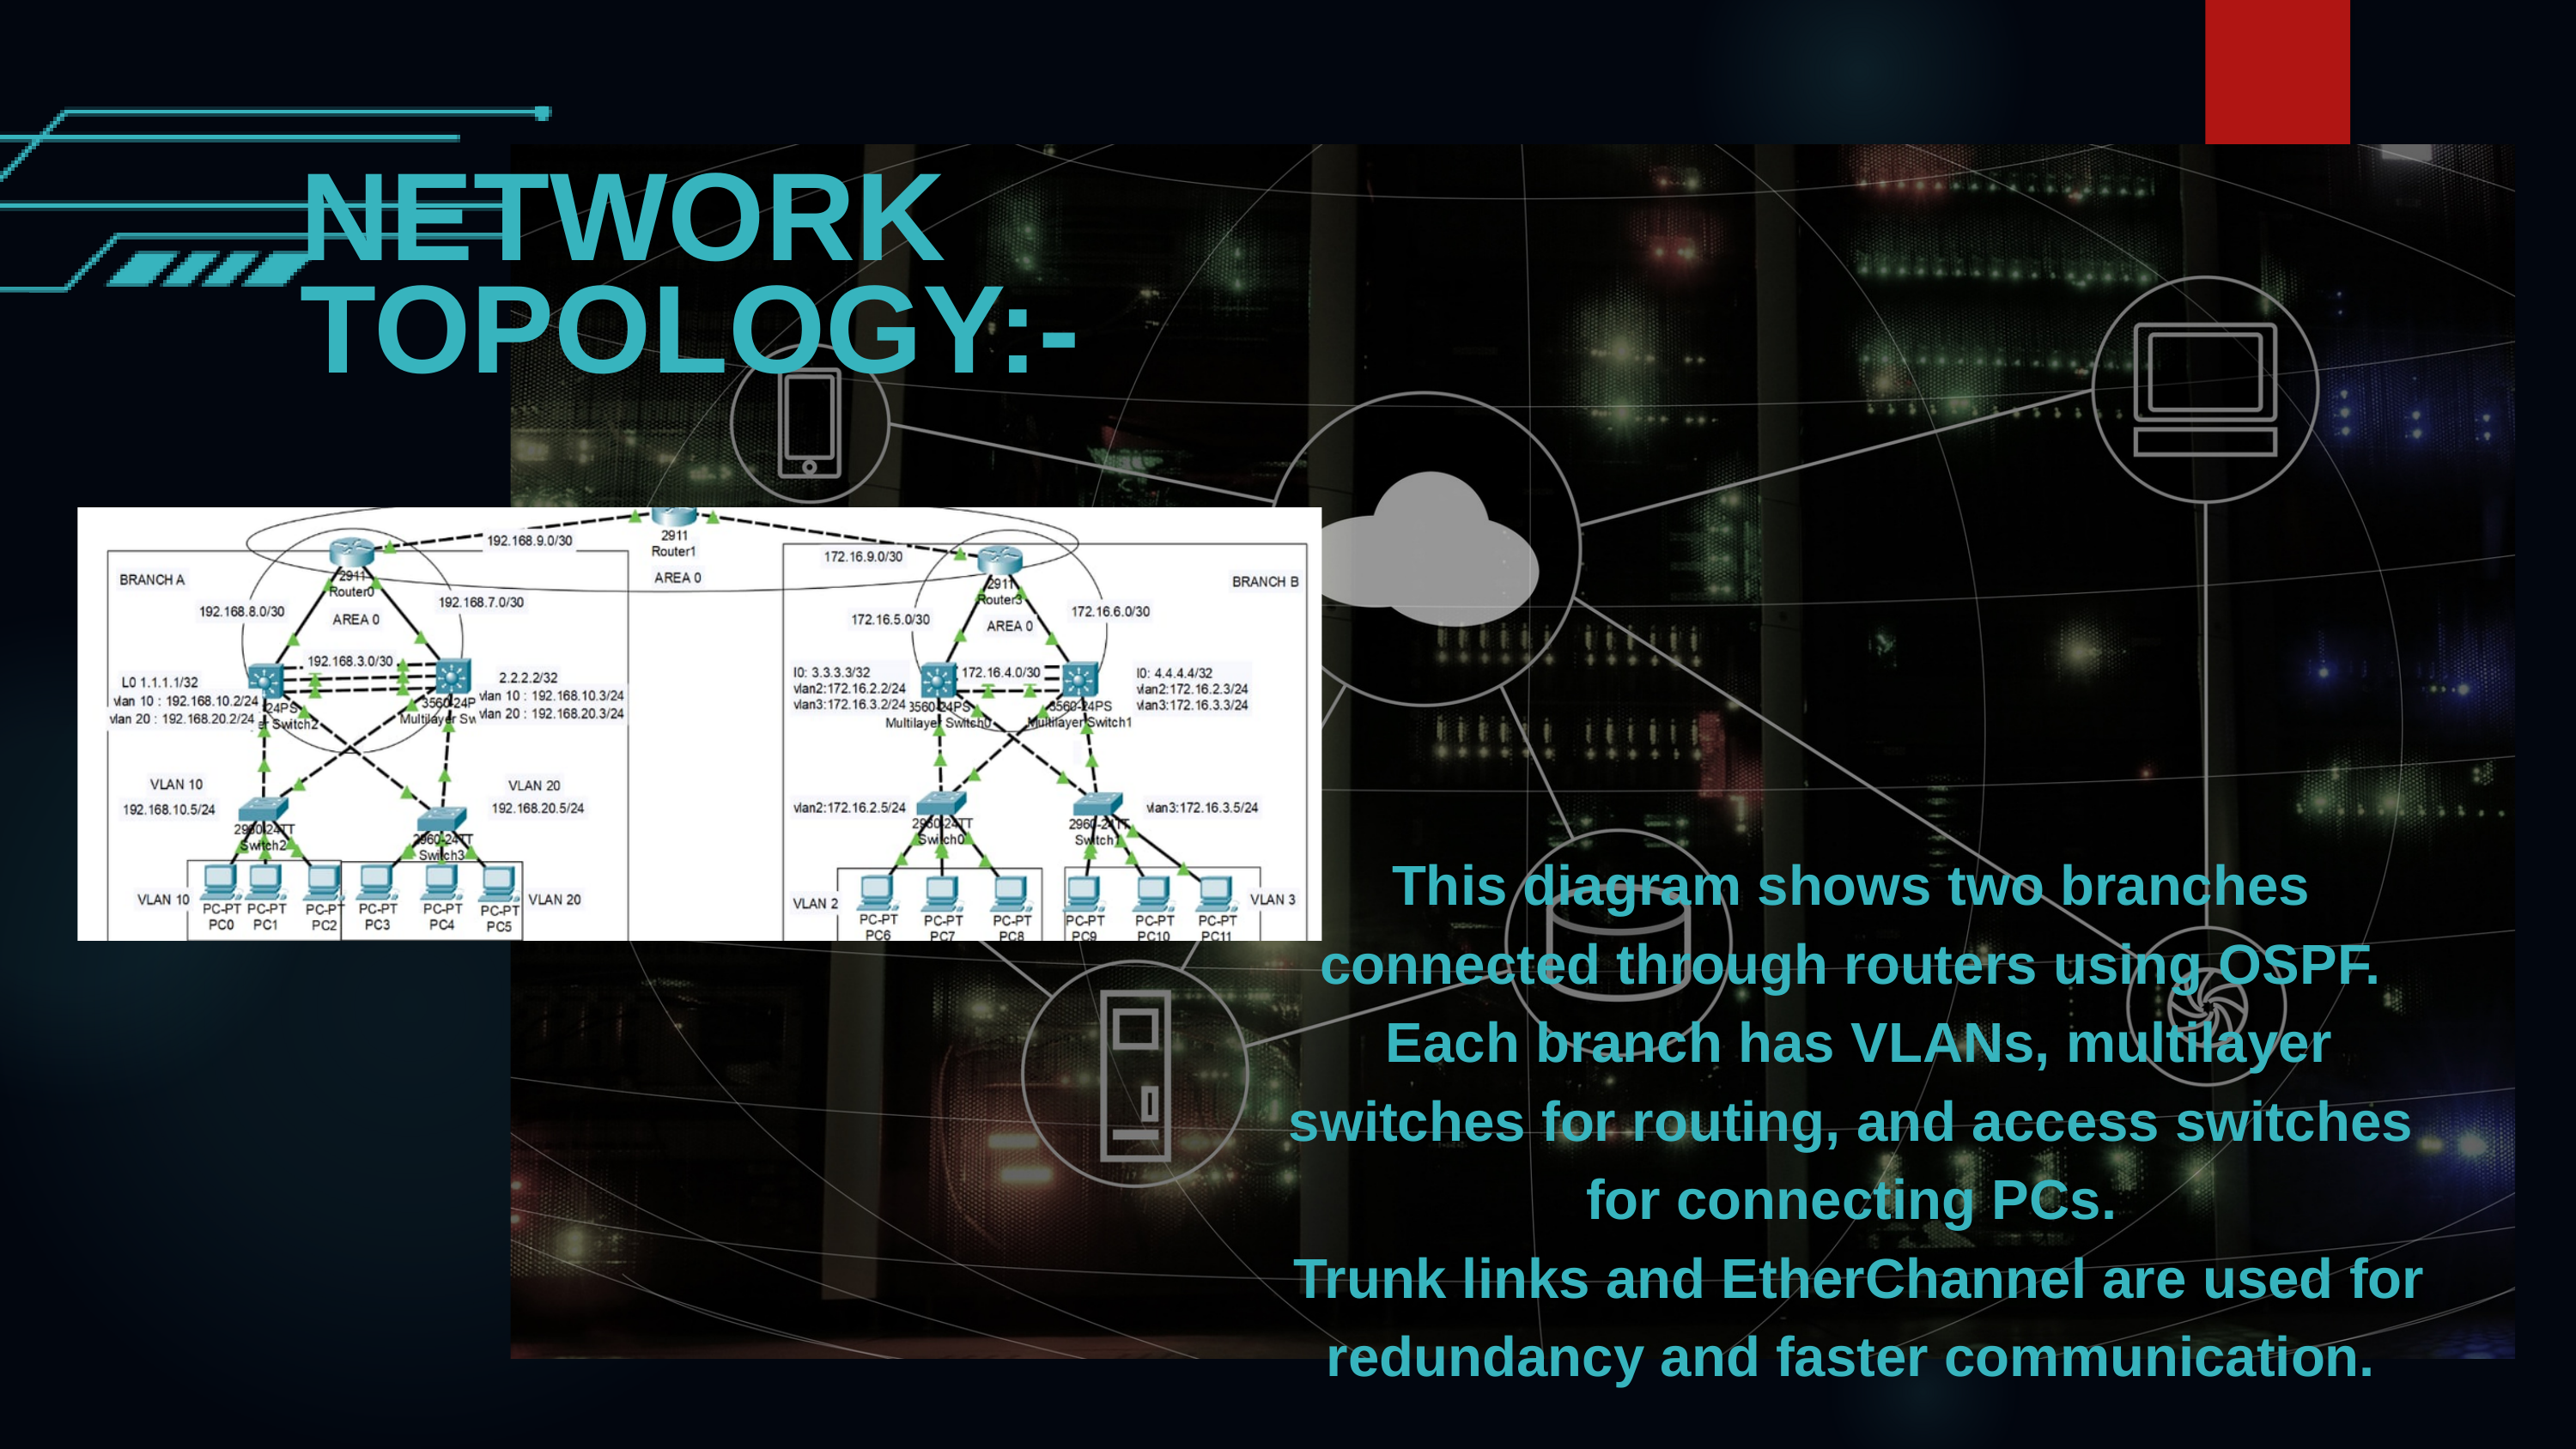

NETWORK TOPOLOGY:-

This diagram shows two branches connected through routers using OSPF.
 Each branch has VLANs, multilayer switches for routing, and access switches for connecting PCs.
 Trunk links and EtherChannel are used for redundancy and faster communication.